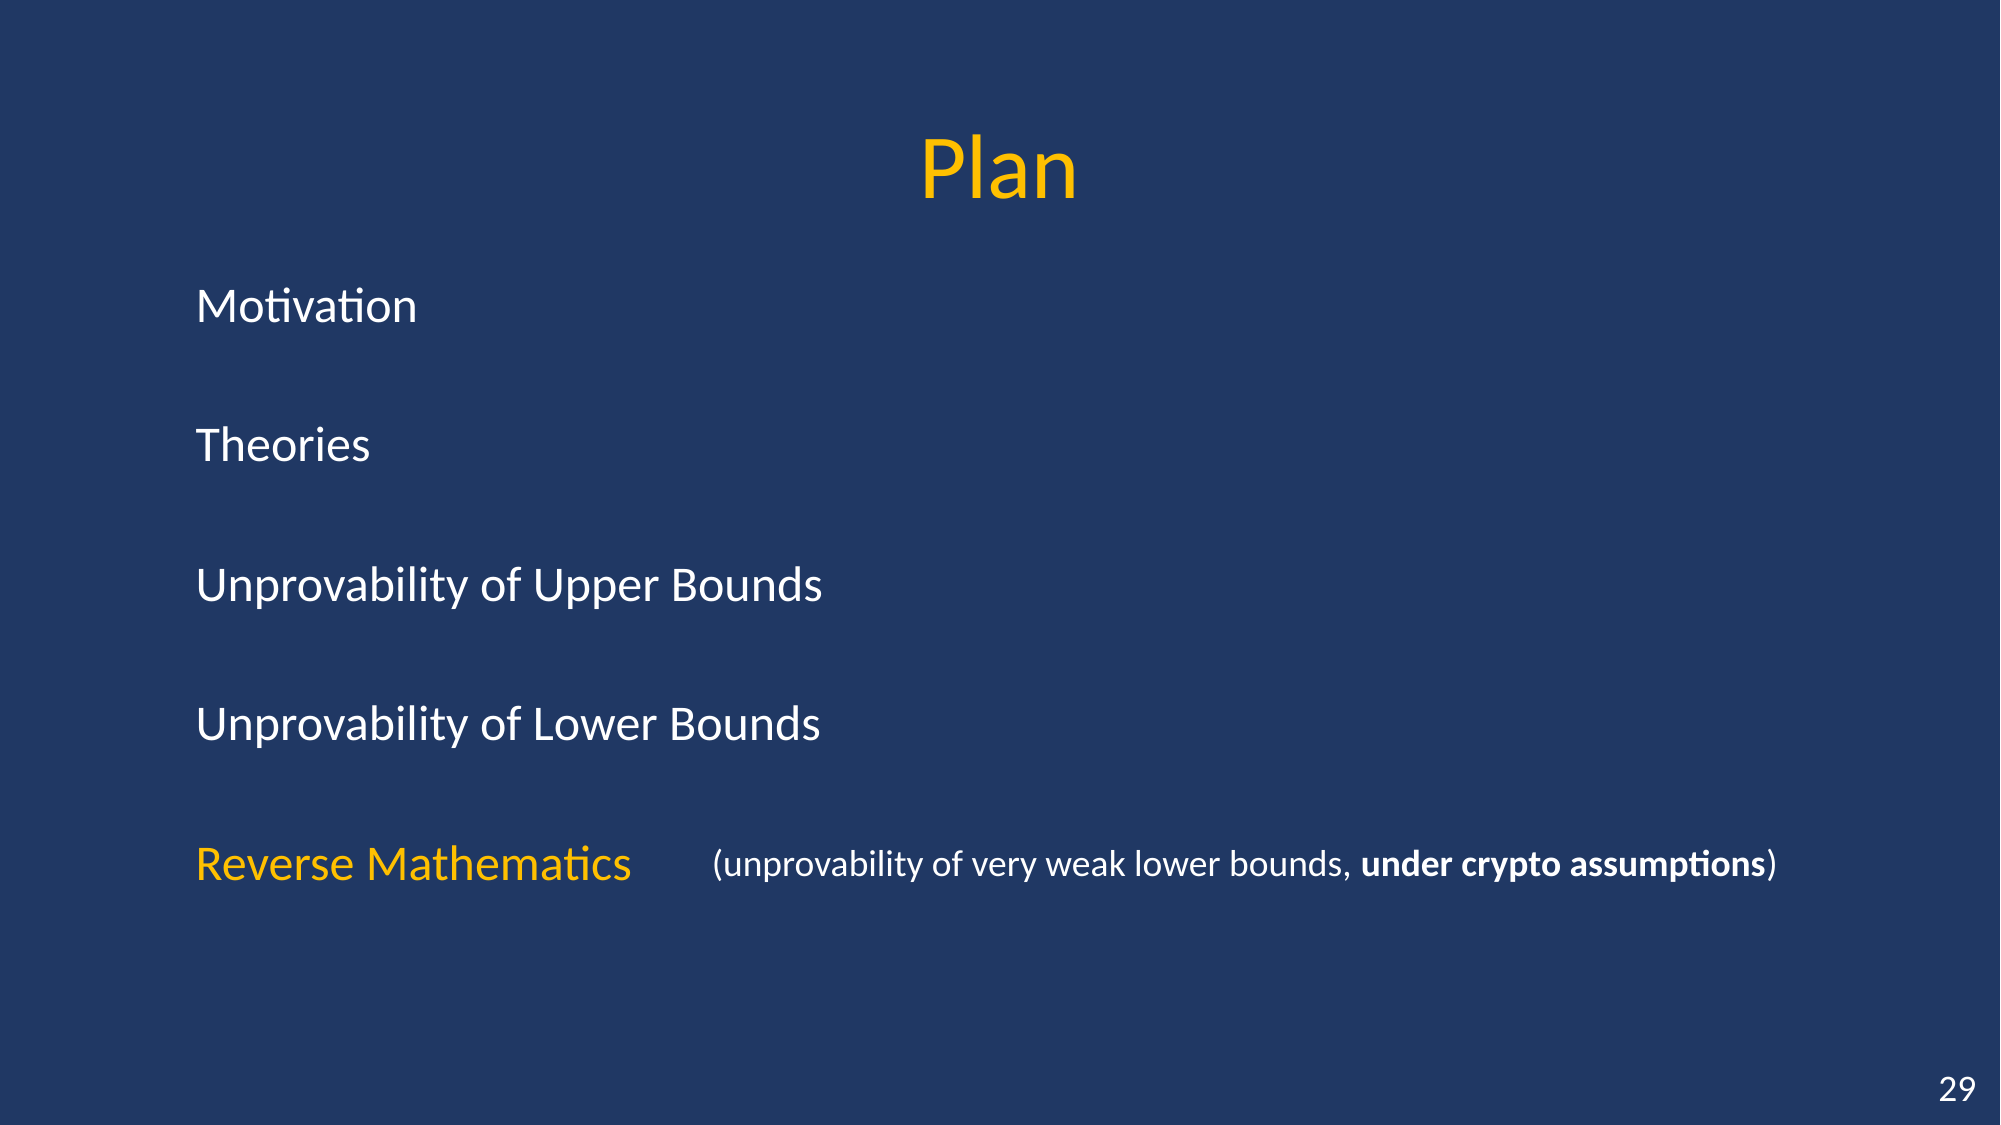

# Plan
Motivation
Theories
Unprovability of Upper Bounds
Unprovability of Lower Bounds
Reverse Mathematics
(unprovability of very weak lower bounds, under crypto assumptions)
29